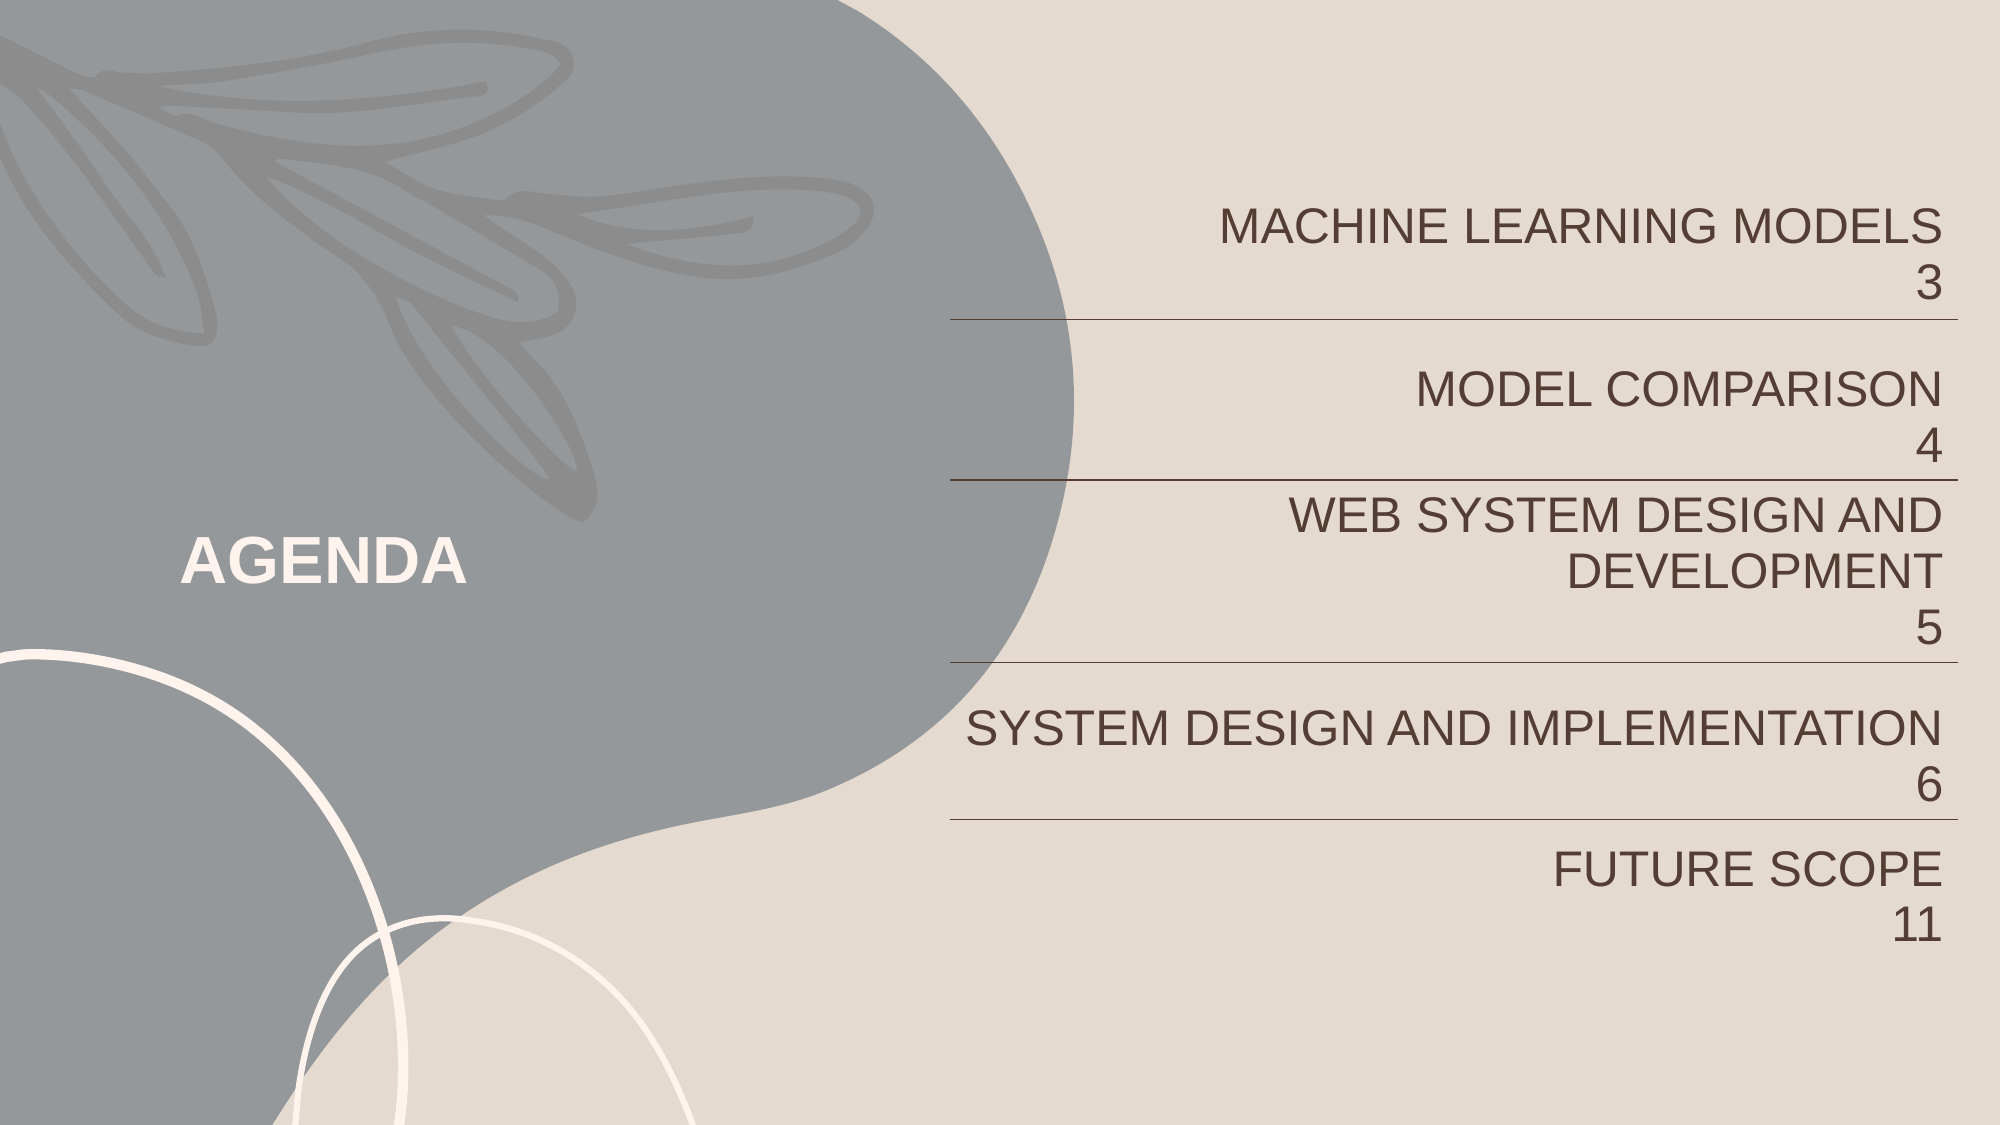

# AGENDA
| MACHINE LEARNING MODELS 3 |
| --- |
| MODEL COMPARISON 4 |
| WEB SYSTEM DESIGN AND DEVELOPMENT 5 |
| SYSTEM DESIGN AND IMPLEMENTATION 6 |
| FUTURE SCOPE 11 |